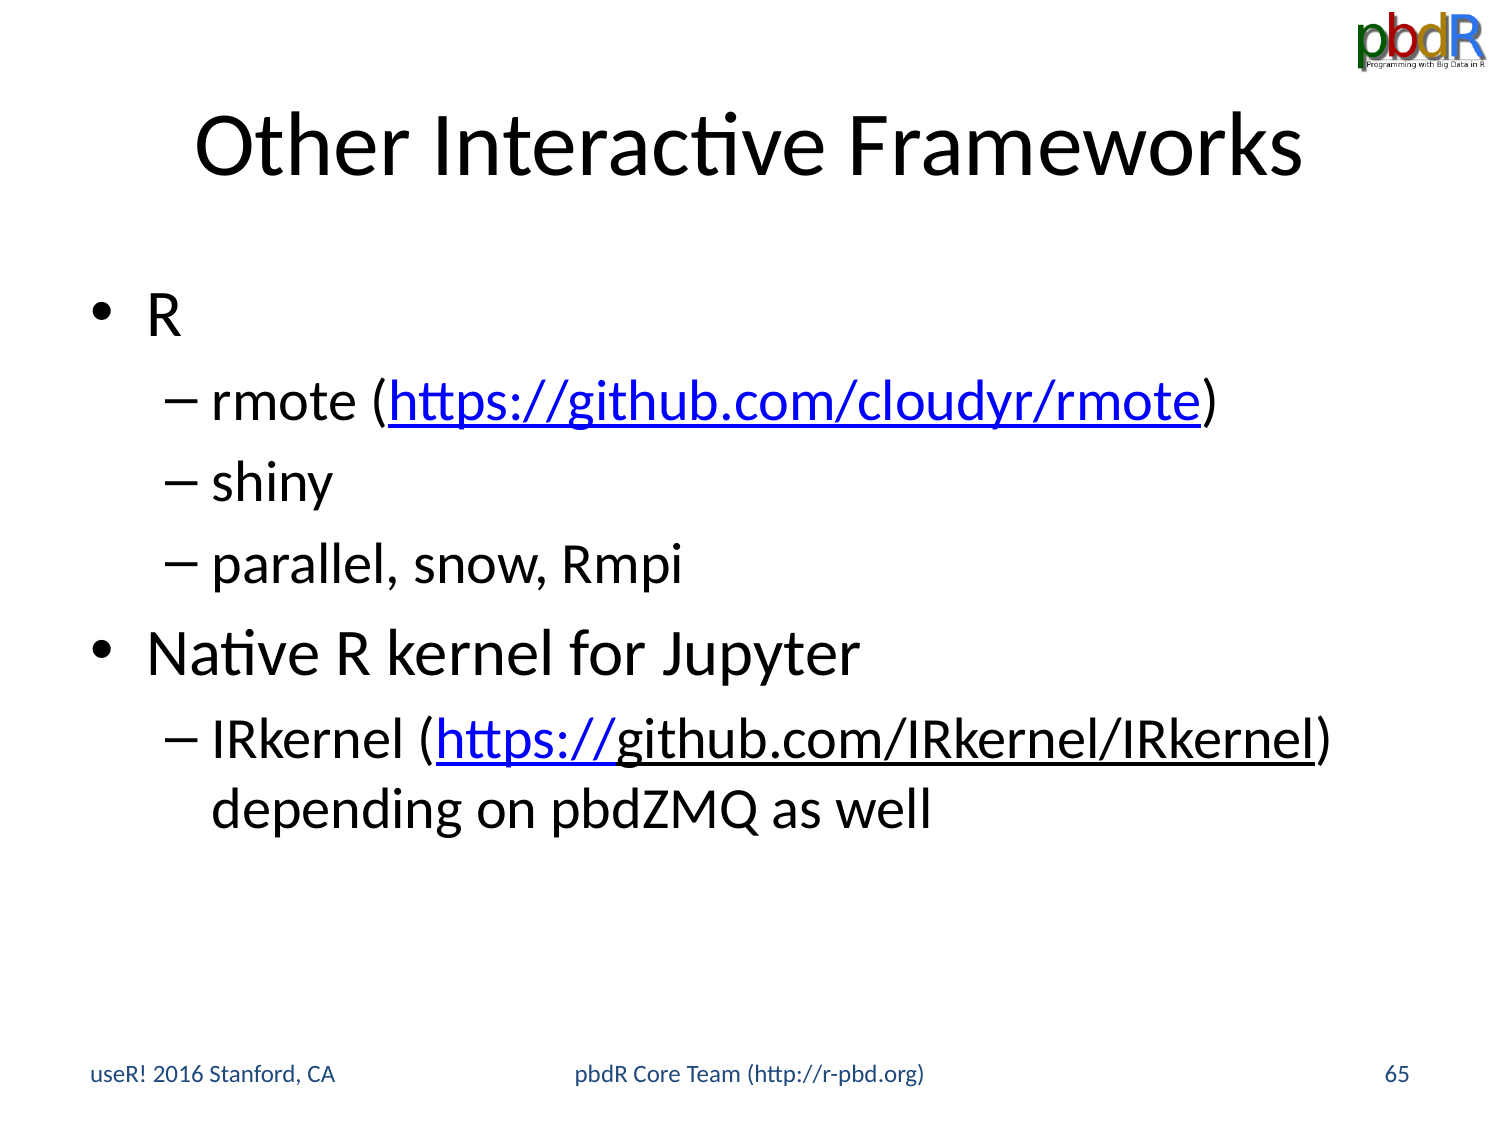

# Other Interactive Frameworks
R
rmote (https://github.com/cloudyr/rmote)
shiny
parallel, snow, Rmpi
Native R kernel for Jupyter
IRkernel (https://github.com/IRkernel/IRkernel) depending on pbdZMQ as well

useR! 2016 Stanford, CA
pbdR Core Team (http://r-pbd.org)
65